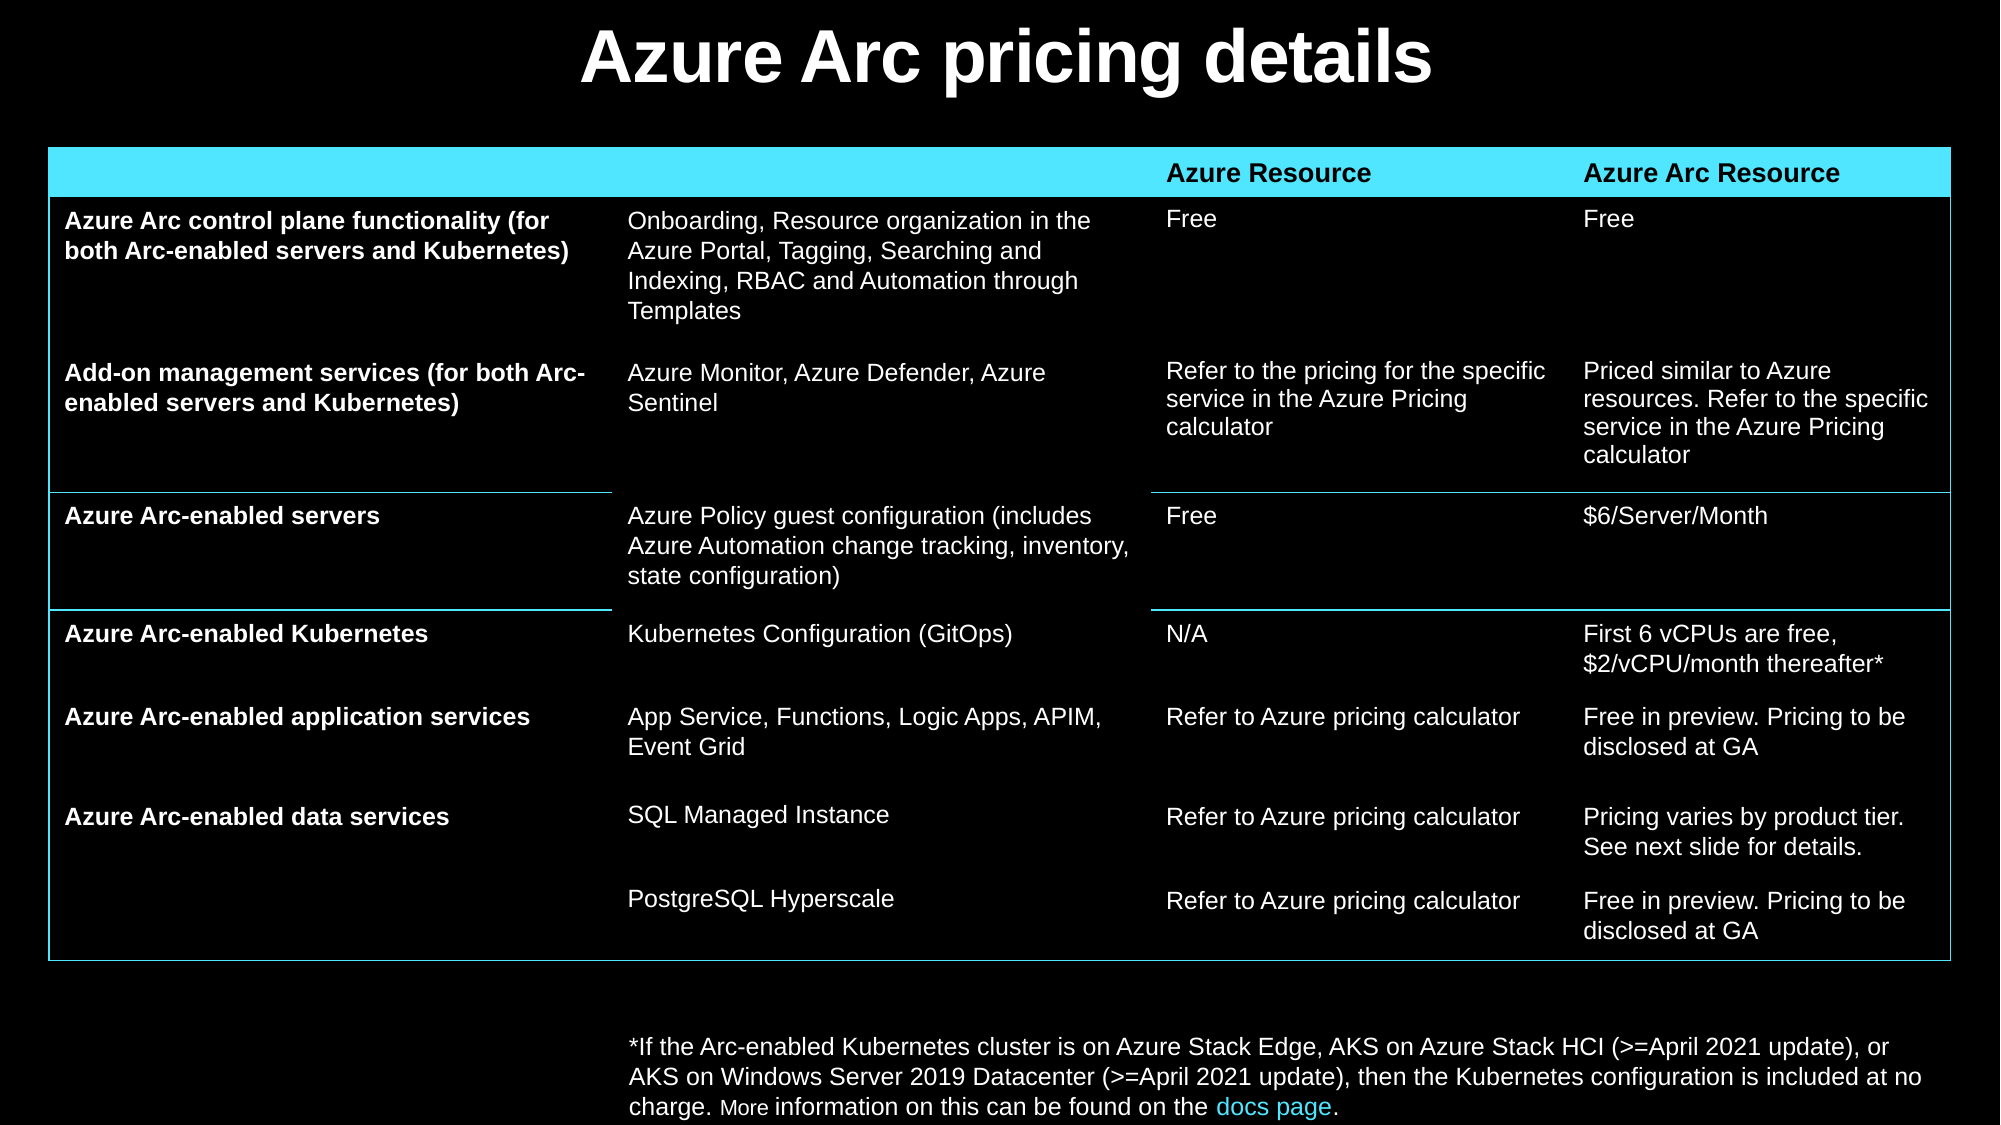

# Azure Arc pricing details
|  | Add-on management services | Azure Resource | Azure Arc Resource |
| --- | --- | --- | --- |
| Azure Arc control plane functionality (for both Arc-enabled servers and Kubernetes) | Onboarding, Resource organization in the Azure Portal, Tagging, Searching and Indexing, RBAC and Automation through Templates | Free | Free |
| Add-on management services (for both Arc-enabled servers and Kubernetes) | Azure Monitor, Azure Defender, Azure Sentinel | Refer to the pricing for the specific service in the Azure Pricing calculator | Priced similar to Azure resources. Refer to the specific service in the Azure Pricing calculator |
| Azure Arc-enabled servers | Azure Policy guest configuration (includes Azure Automation change tracking, inventory, state configuration) | Free | $6/Server/Month |
| Azure Arc-enabled Kubernetes | Kubernetes Configuration (GitOps) | N/A | First 6 vCPUs are free, $2/vCPU/month thereafter\* |
| Azure Arc-enabled application services | App Service, Functions, Logic Apps, APIM, Event Grid | Refer to Azure pricing calculator | Free in preview. Pricing to be disclosed at GA |
| Azure Arc-enabled data services | SQL Managed Instance | Refer to Azure pricing calculator | Pricing varies by product tier. See next slide for details. |
|  | PostgreSQL Hyperscale | Refer to Azure pricing calculator | Free in preview. Pricing to be disclosed at GA |
*If the Arc-enabled Kubernetes cluster is on Azure Stack Edge, AKS on Azure Stack HCI (>=April 2021 update), or AKS on Windows Server 2019 Datacenter (>=April 2021 update), then the Kubernetes configuration is included at no charge. More information on this can be found on the docs page.